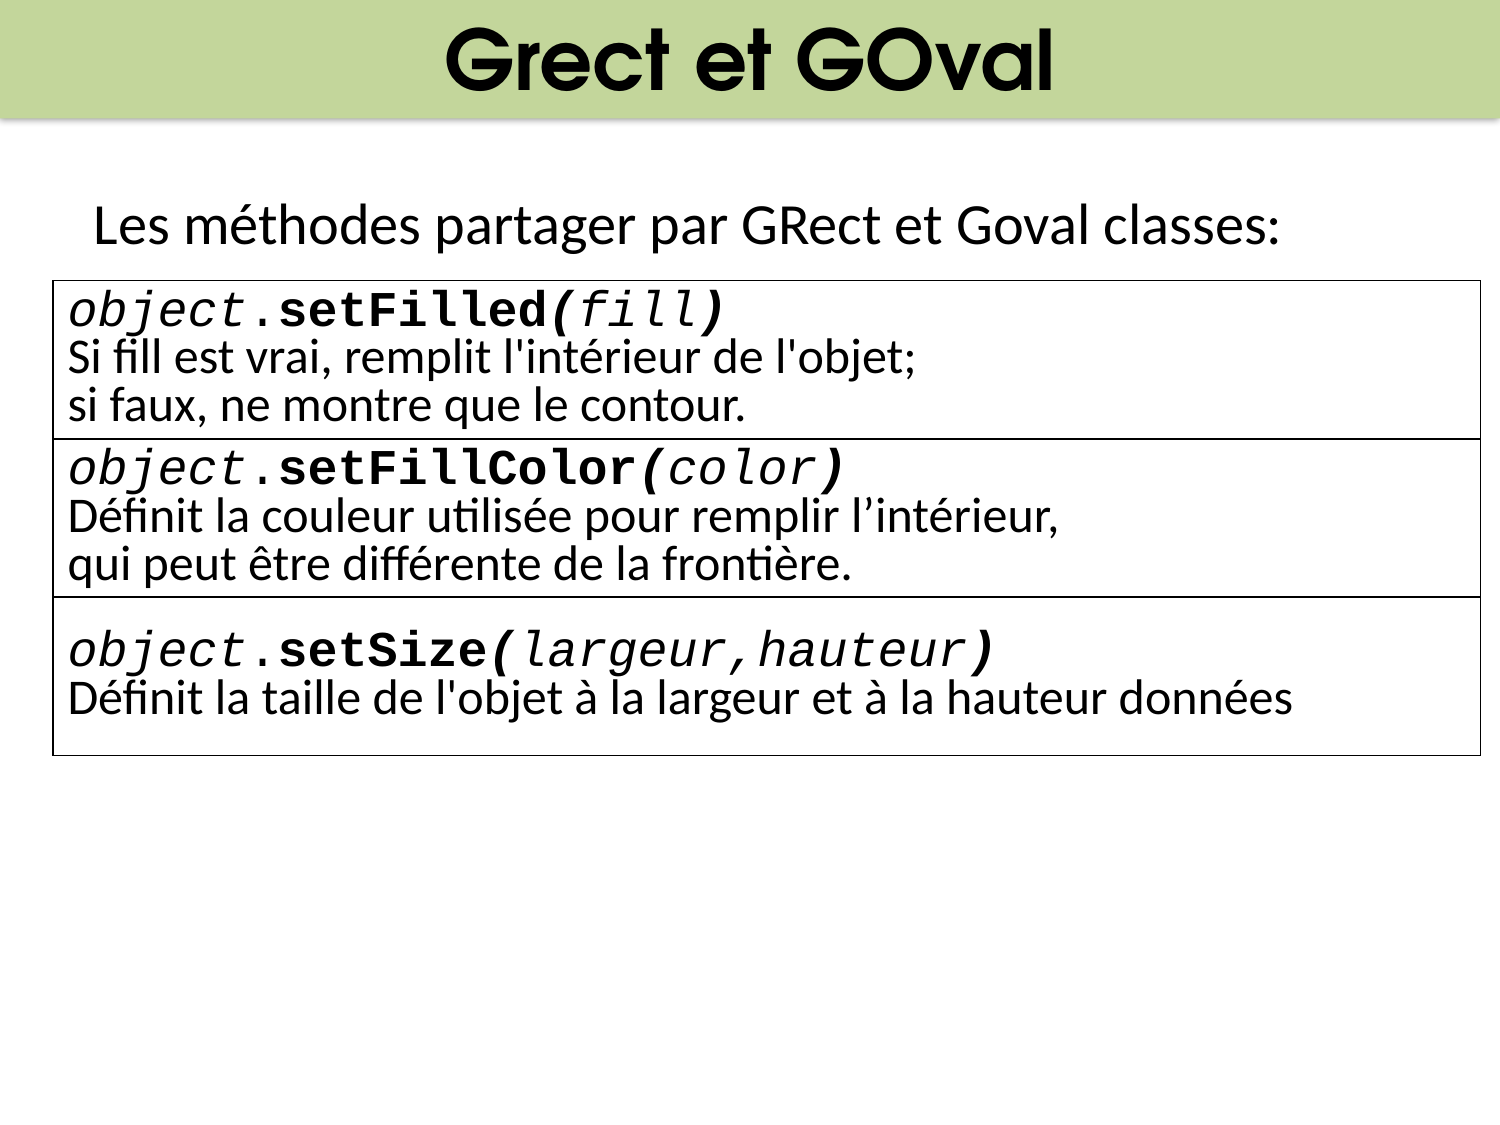

Grect et GOval
Les méthodes partager par GRect et Goval classes:
object.setFilled(fill)
Si fill est vrai, remplit l'intérieur de l'objet;
si faux, ne montre que le contour.
object.setFillColor(color)
Définit la couleur utilisée pour remplir l’intérieur,
qui peut être différente de la frontière.
object.setSize(largeur,hauteur)
Définit la taille de l'objet à la largeur et à la hauteur données